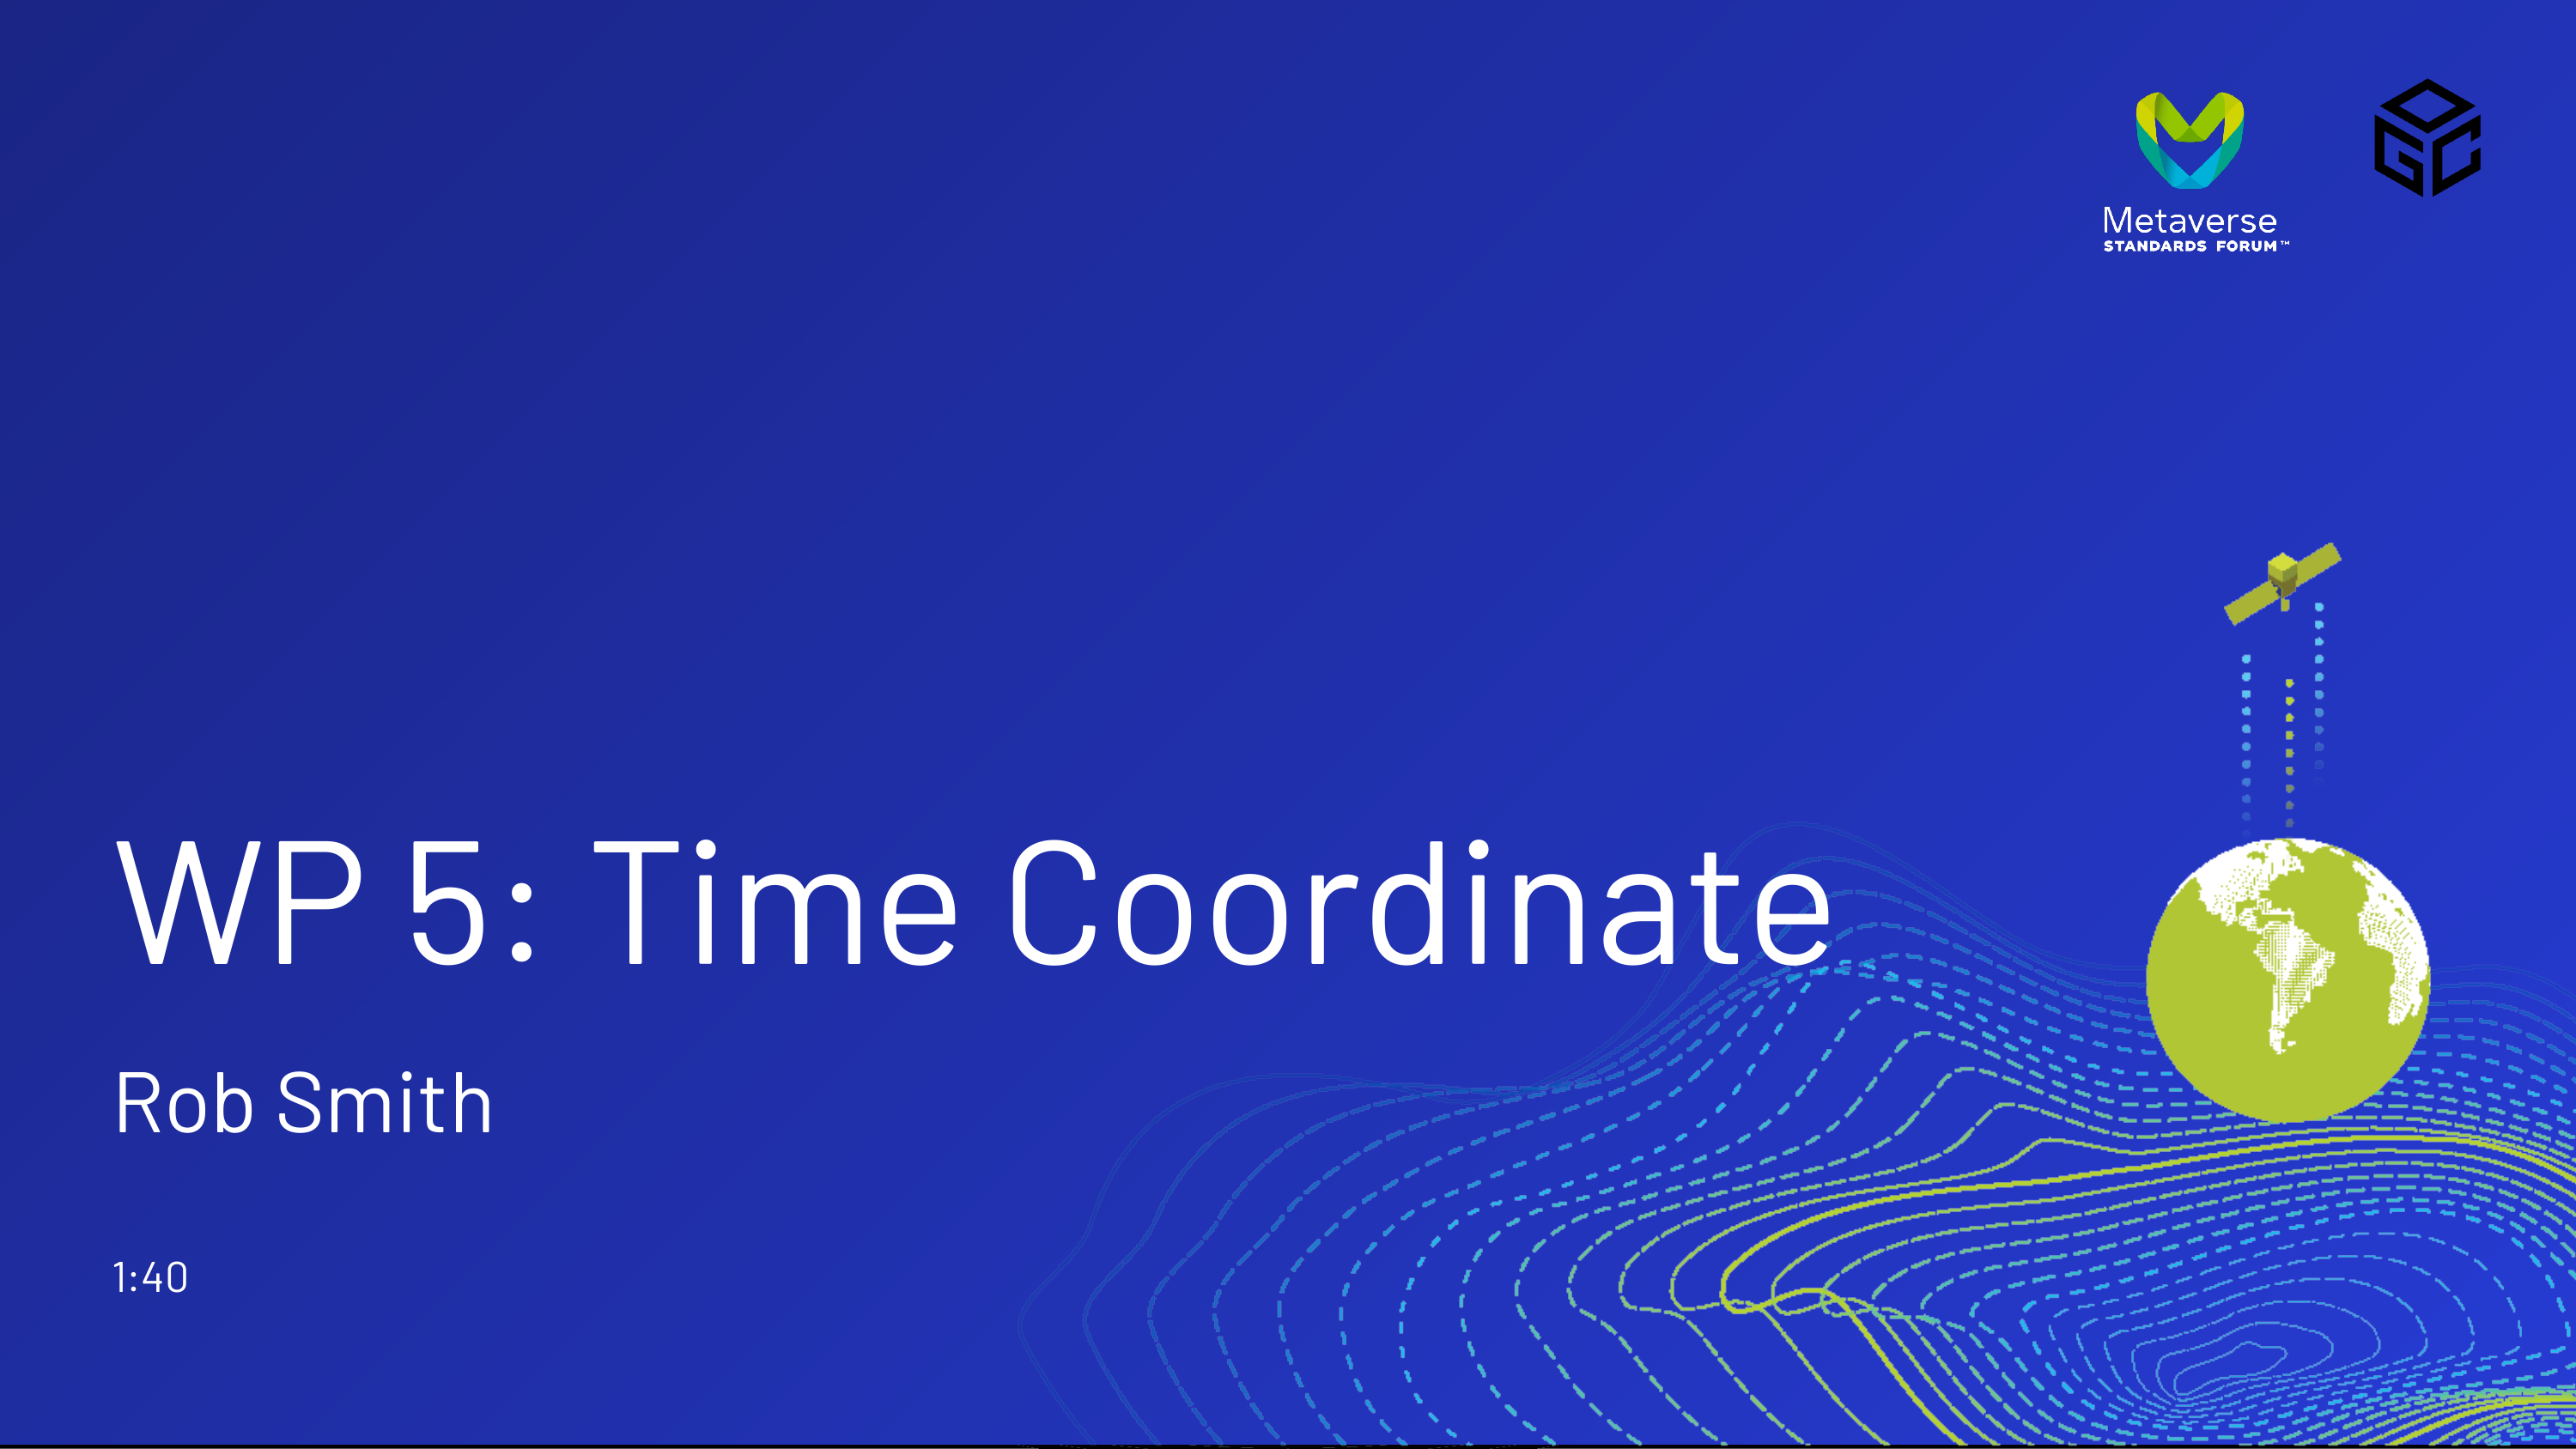

# WP 5: Time Coordinate Rob Smith 1:40